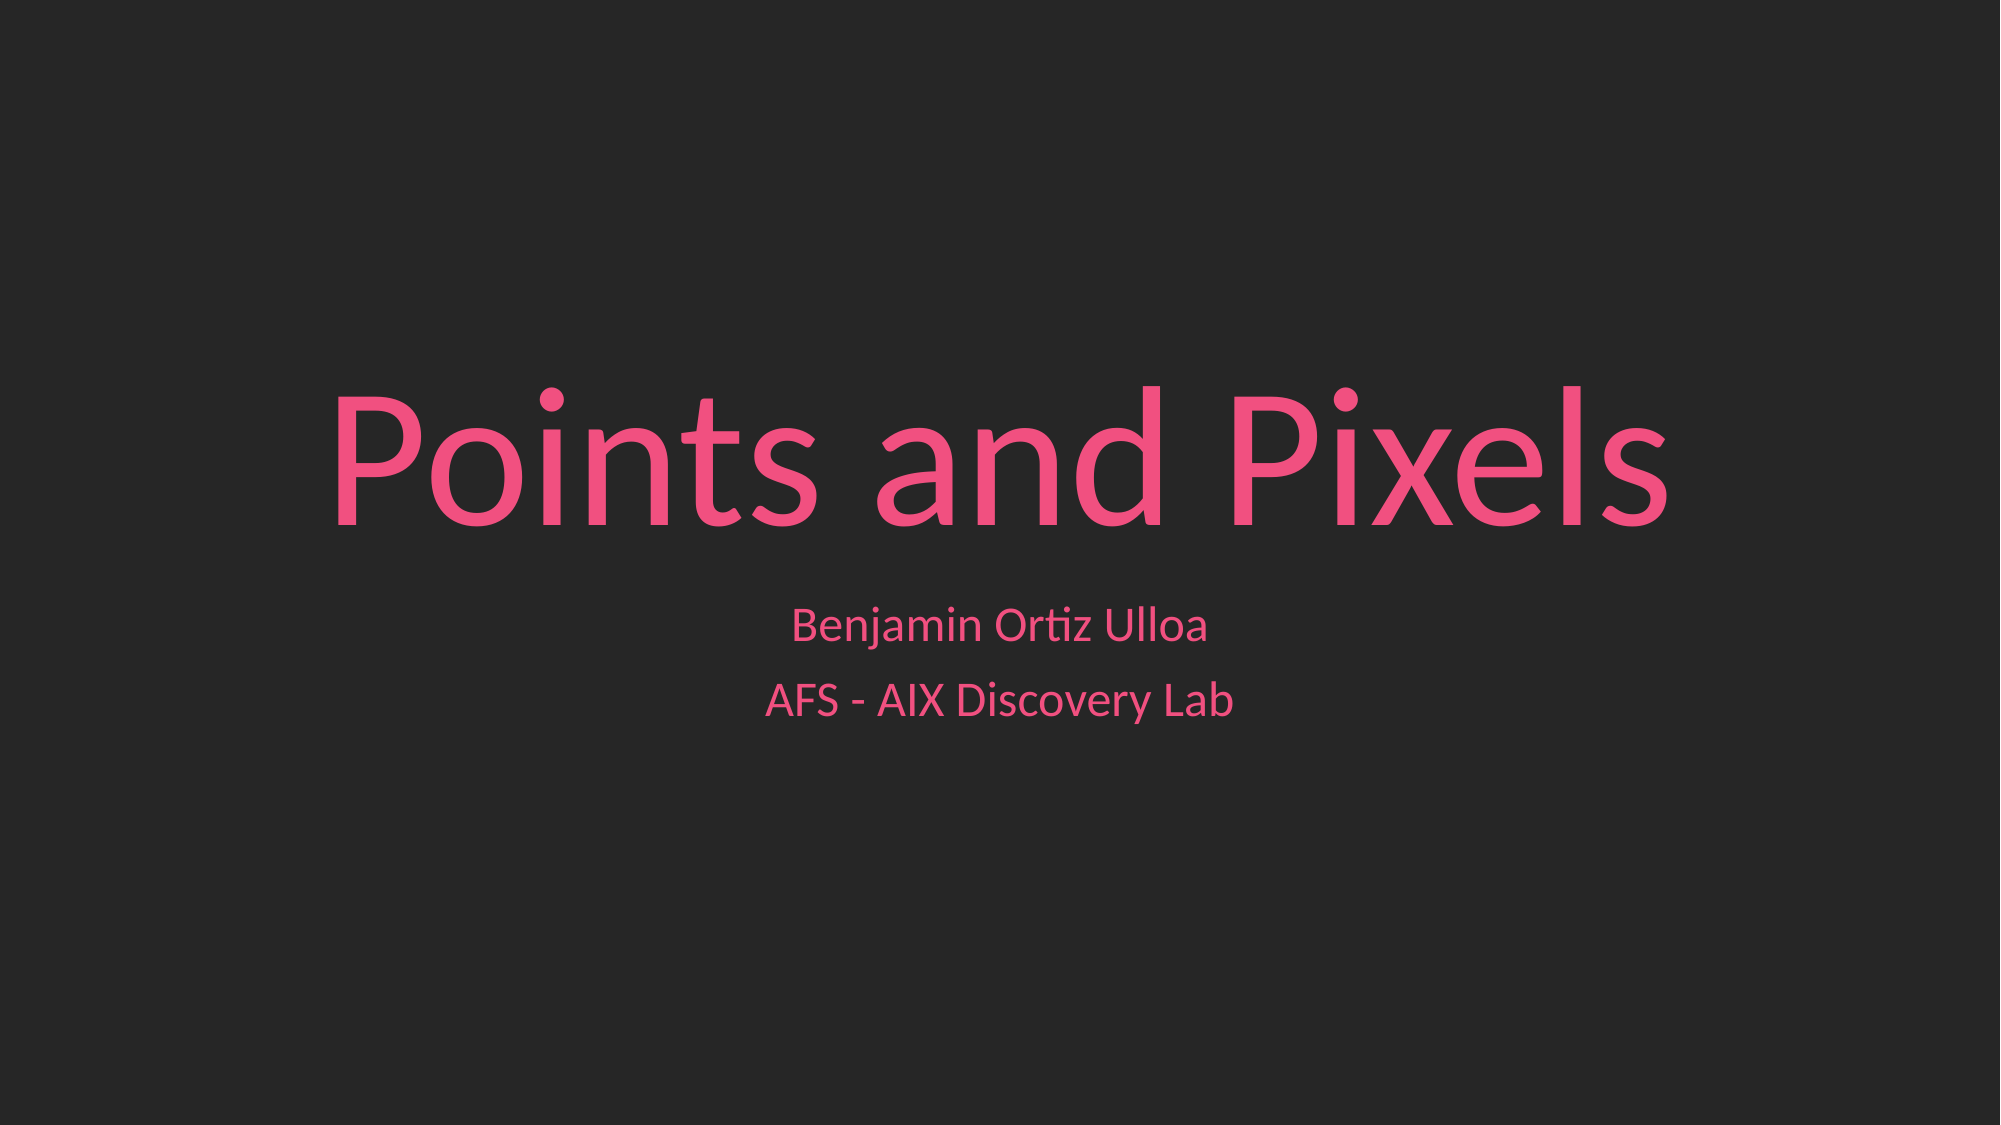

# Points and Pixels
Benjamin Ortiz Ulloa
AFS - AIX Discovery Lab